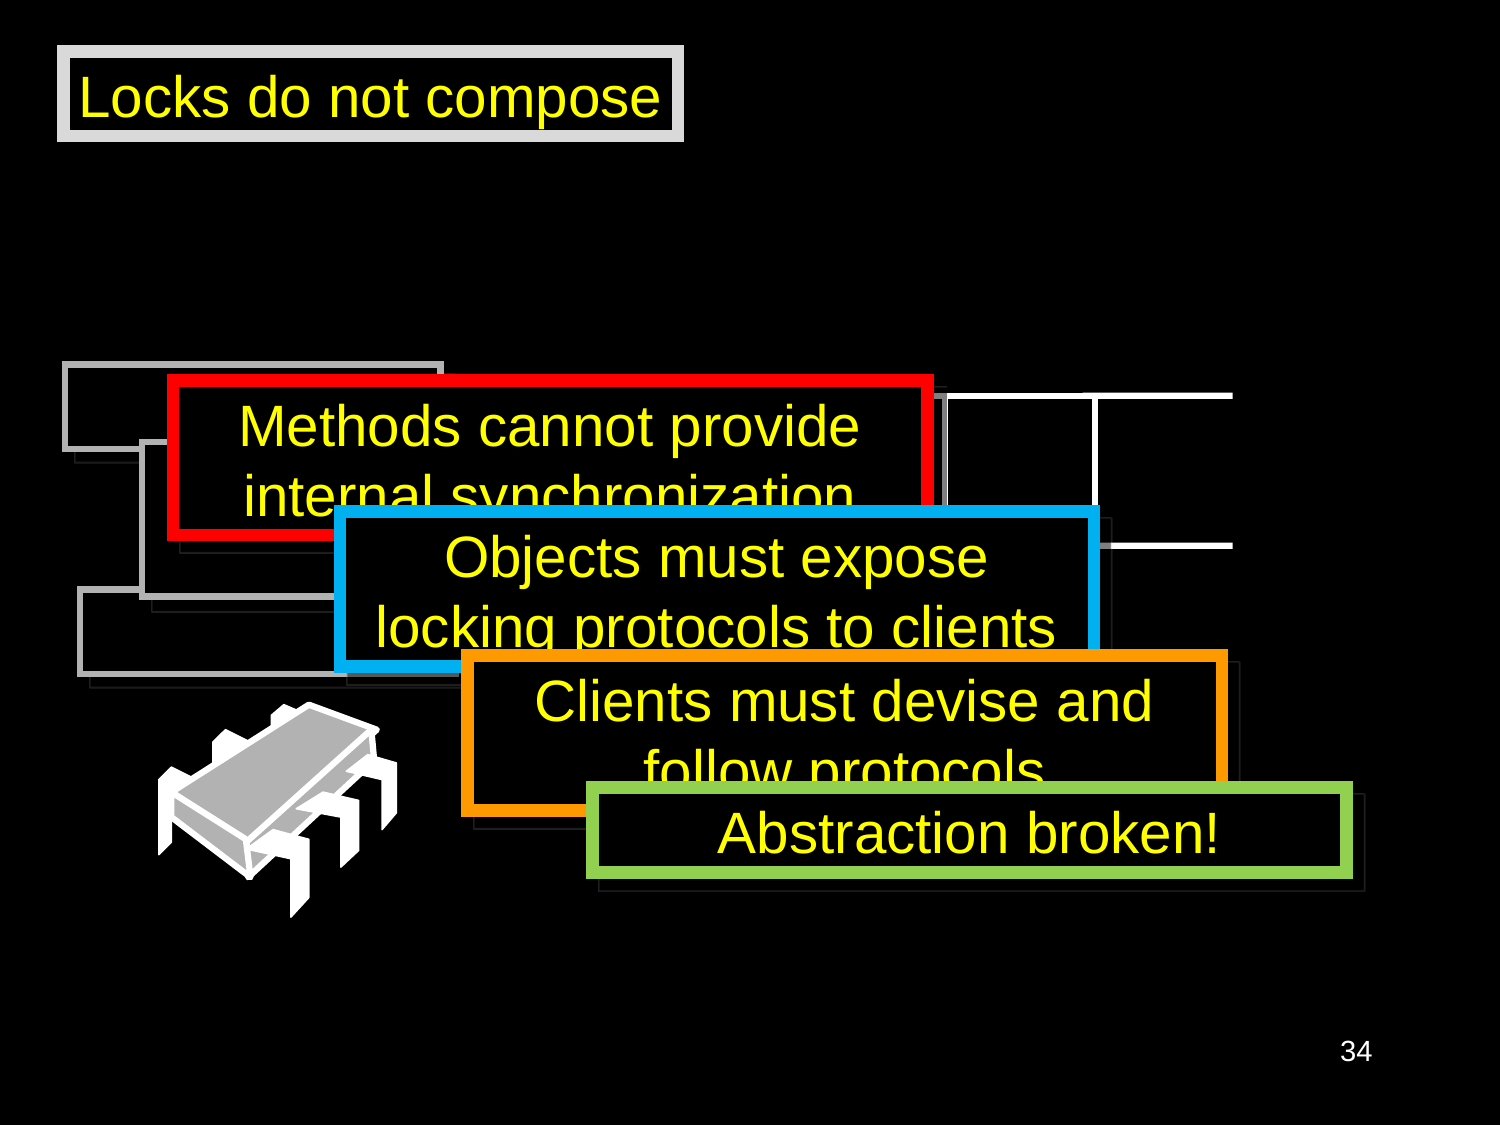

Locks do not compose
Lock source
Methods cannot provide internal synchronization

Unlock source & target

Objects must expose locking protocols to clients

Lock target
Clients must devise and follow protocols

Abstraction broken!

34